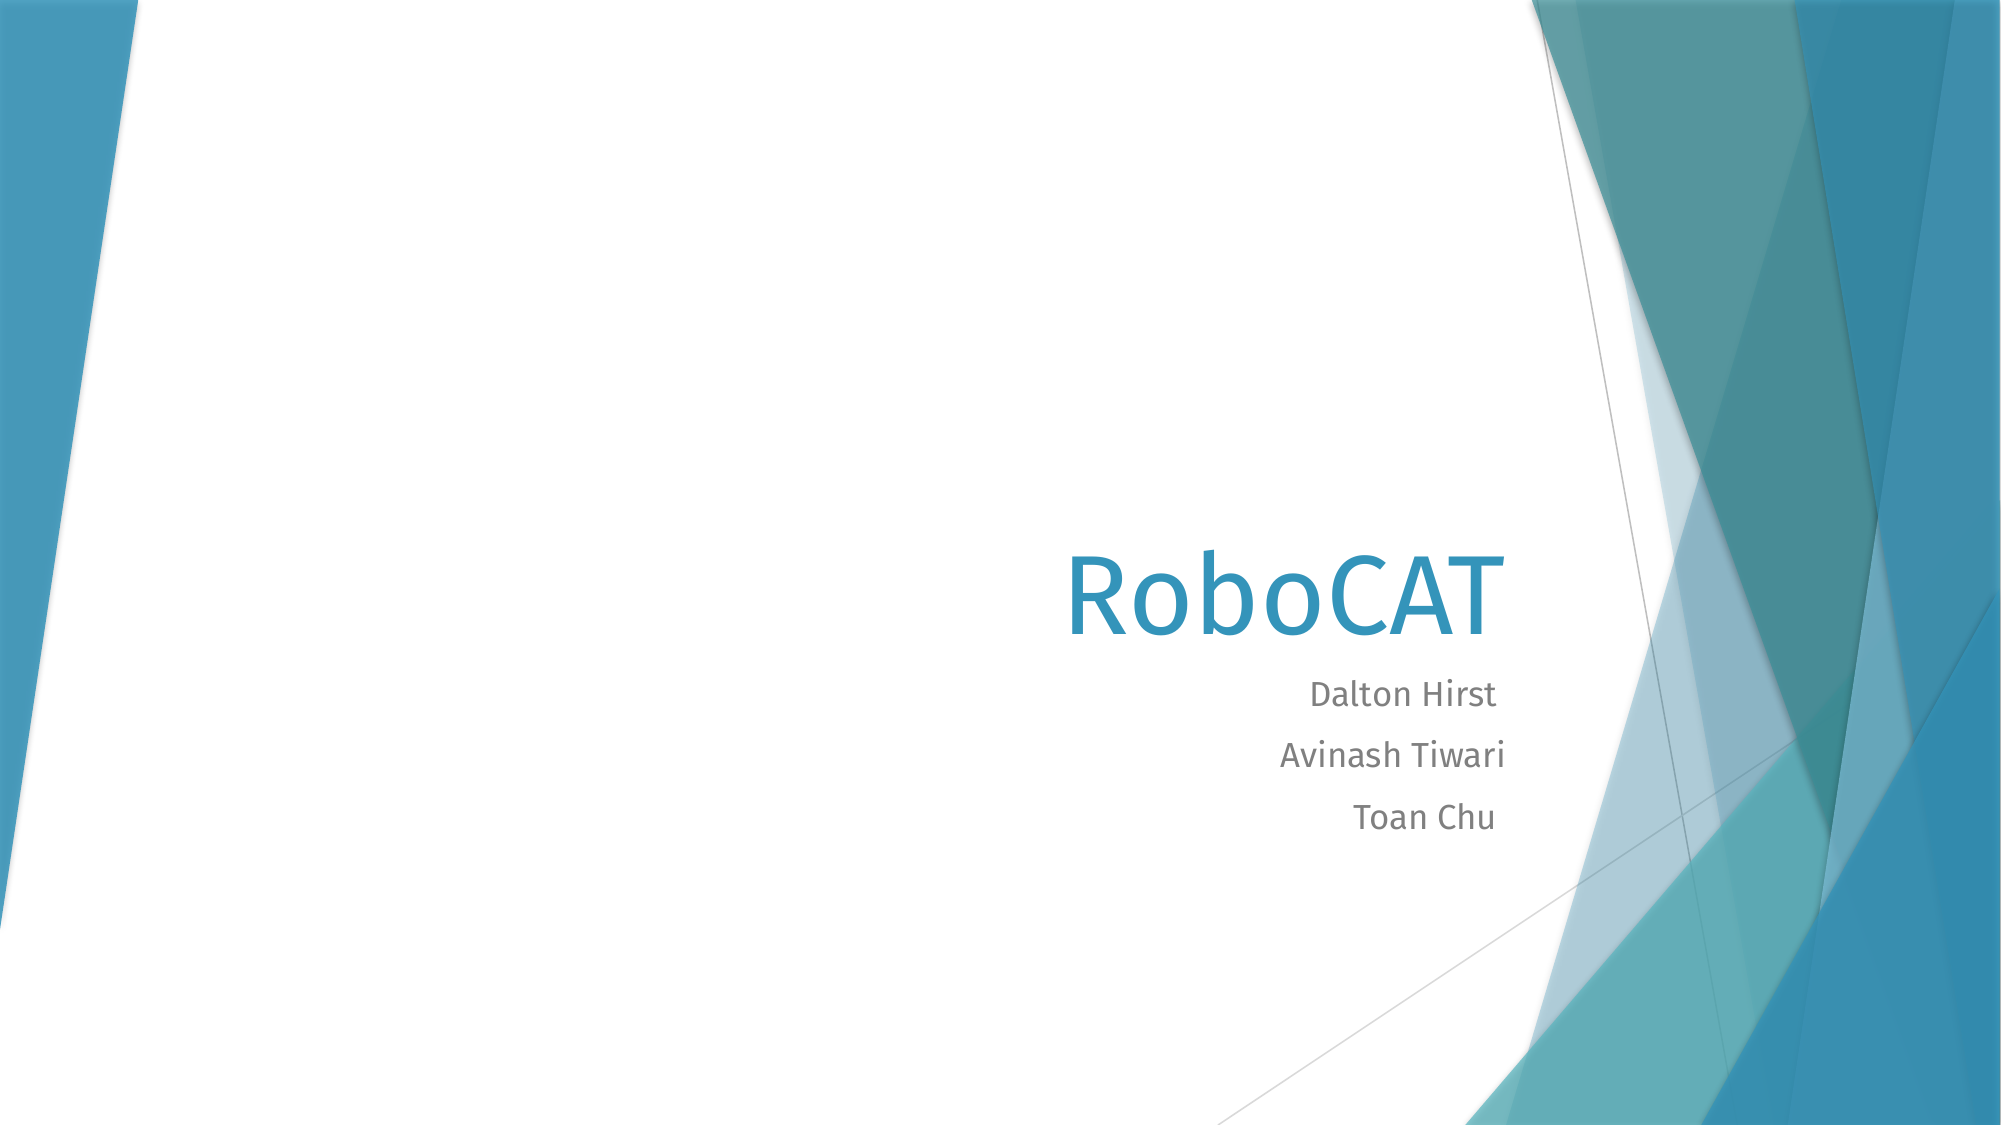

# RoboCAT
Dalton Hirst
Avinash Tiwari
Toan Chu